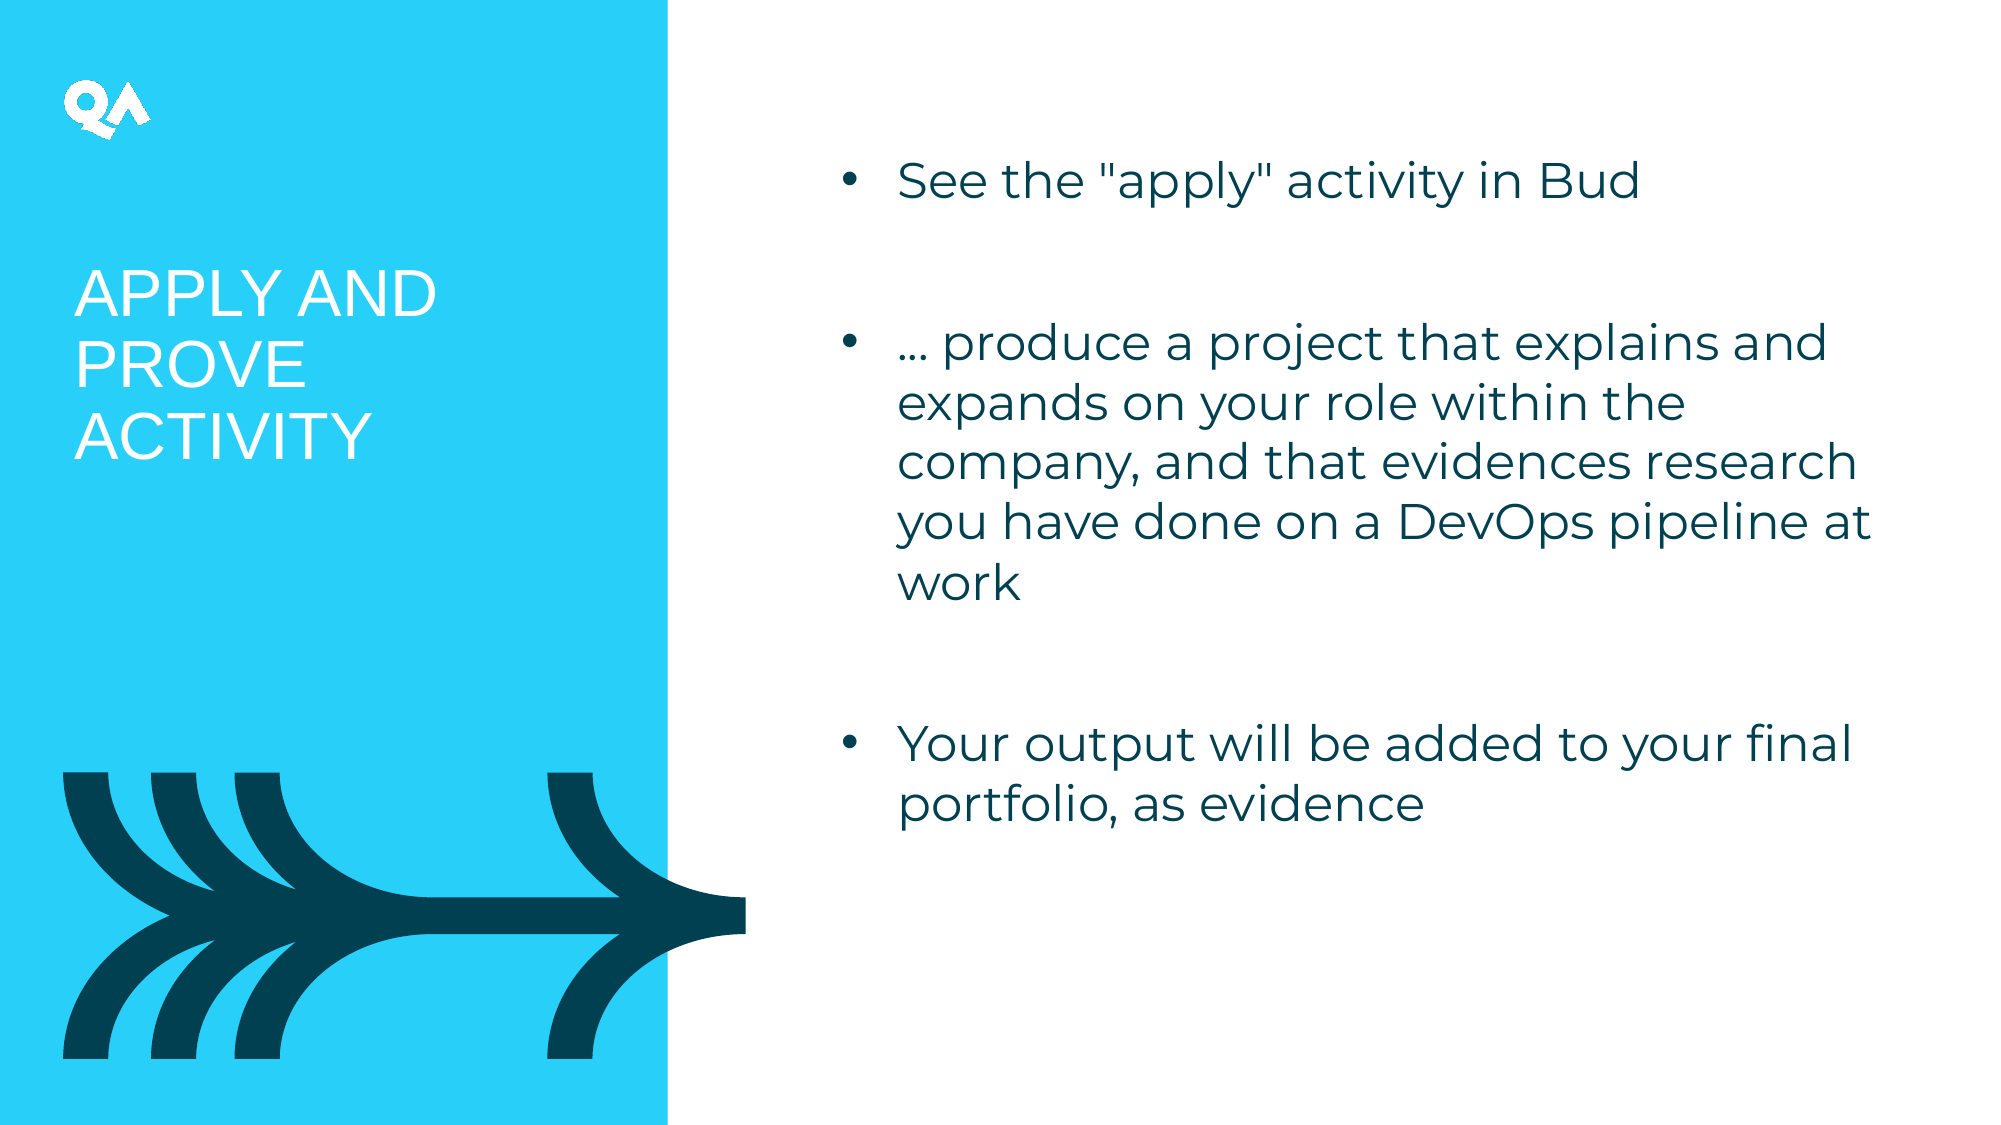

# Apply and Prove Activity

See the "apply" activity in Bud

... produce a project that explains and expands on your role within the company, and that evidences research you have done on a DevOps pipeline at work

Your output will be added to your final portfolio, as evidence